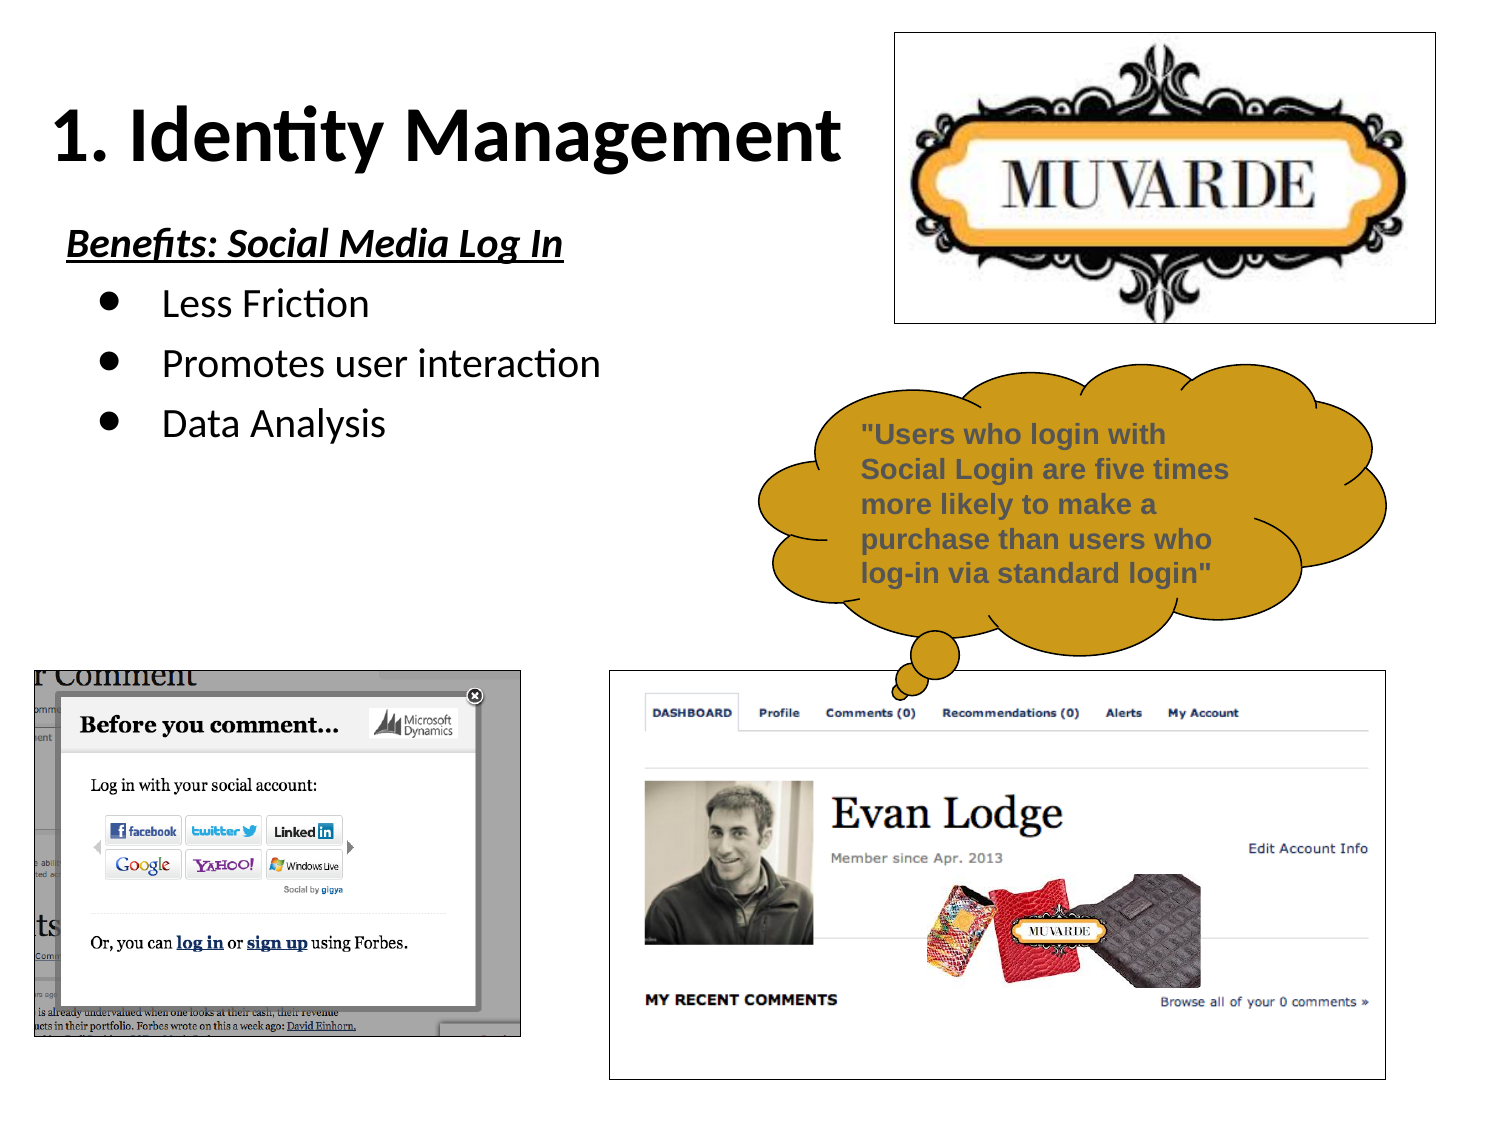

# 1. Identity Management

Benefits: Social Media Log In
Less Friction
Promotes user interaction
Data Analysis
"Users who login with Social Login are five times more likely to make a purchase than users who log-in via standard login"